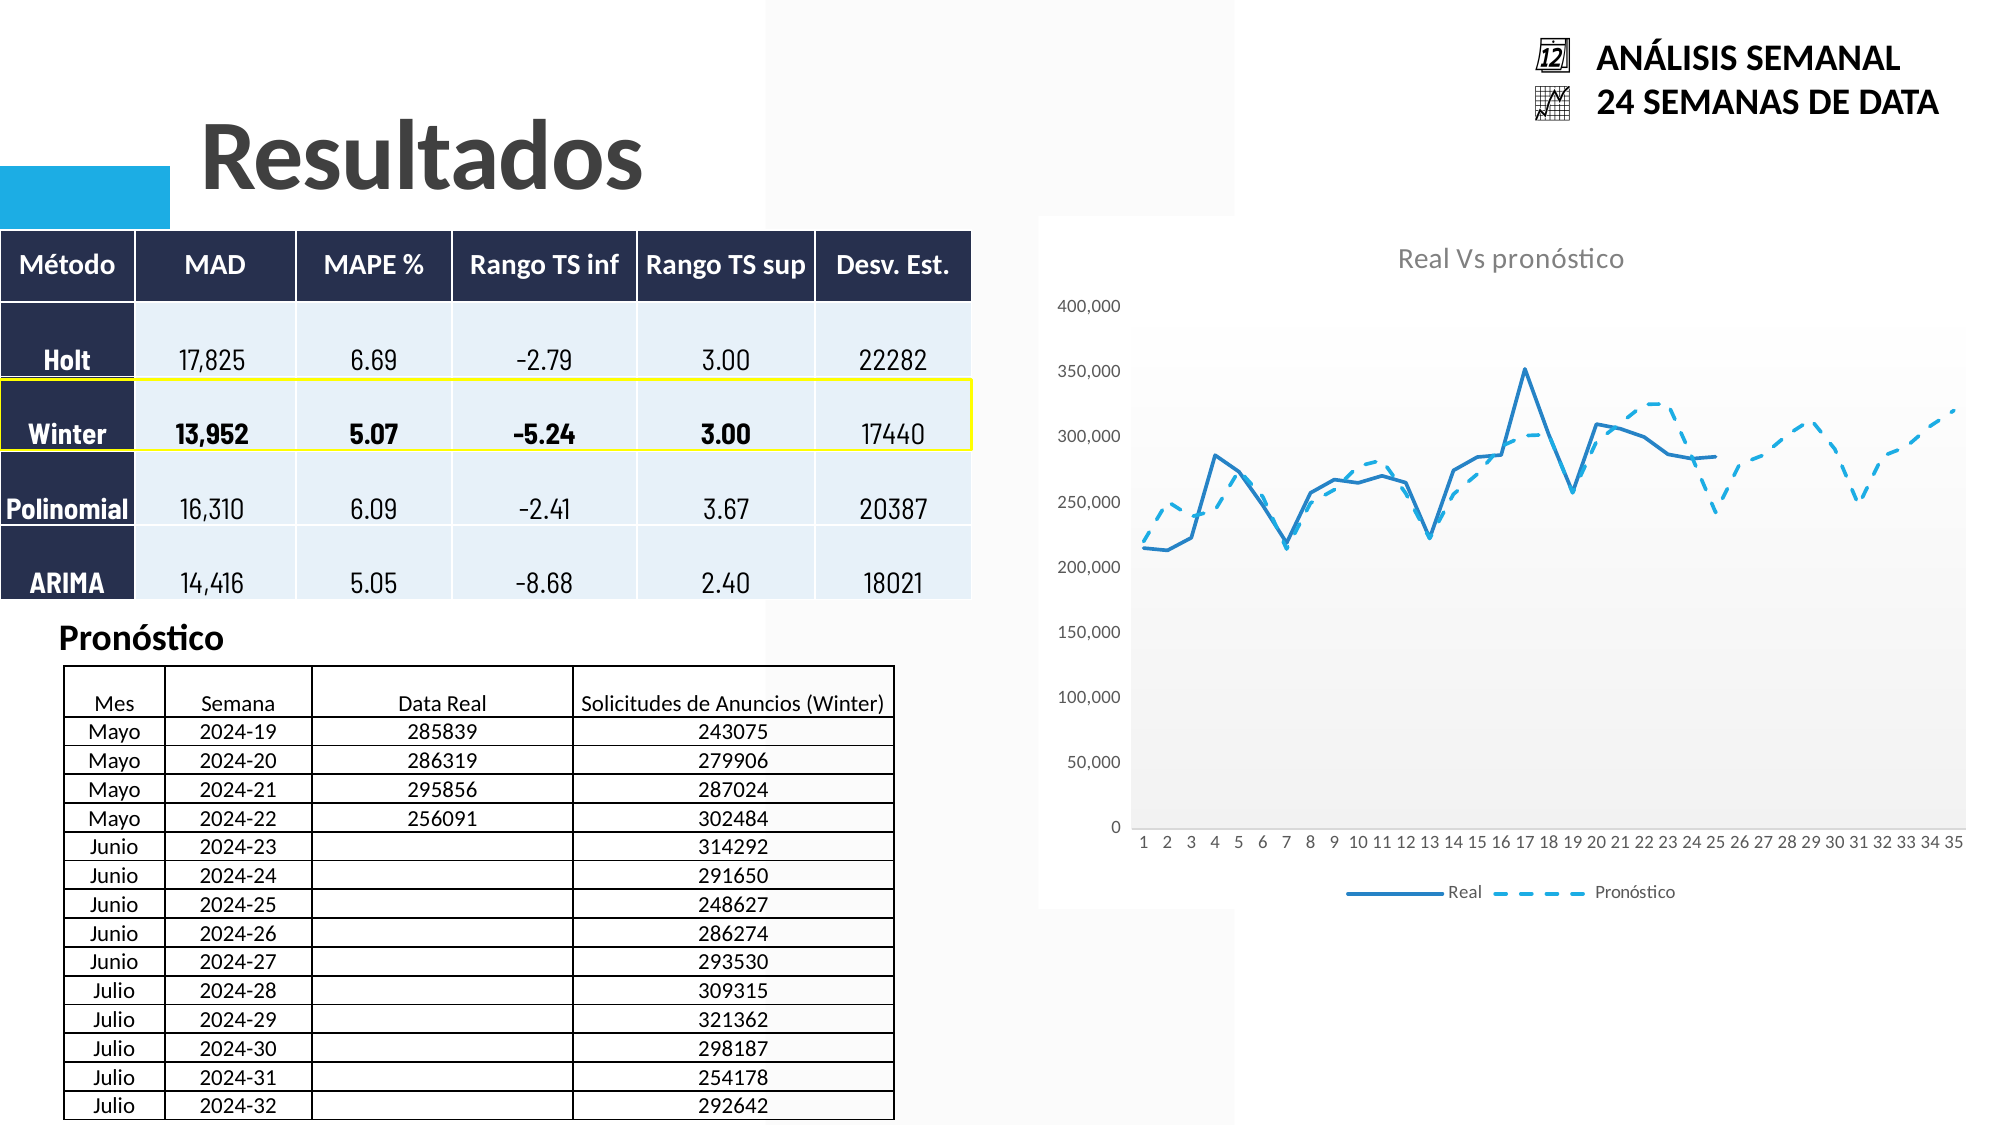

# Resultados
📆
ANÁLISIS SEMANAL
📈
24 SEMANAS DE DATA

[unsupported chart]

| Método | MAD | MAPE % | Rango TS inf | Rango TS sup | Desv. Est. |
| --- | --- | --- | --- | --- | --- |
| Holt | 17,825 | 6.69 | -2.79 | 3.00 | 22282 |
| Winter | 13,952 | 5.07 | -5.24 | 3.00 | 17440 |
| Polinomial | 16,310 | 6.09 | -2.41 | 3.67 | 20387 |
| ARIMA | 14,416 | 5.05 | -8.68 | 2.40 | 18021 |

Pronóstico
| Mes | Semana | Data Real | Solicitudes de Anuncios (Winter) |
| --- | --- | --- | --- |
| Mayo | 2024-19 | 285839 | 243075 |
| Mayo | 2024-20 | 286319 | 279906 |
| Mayo | 2024-21 | 295856 | 287024 |
| Mayo | 2024-22 | 256091 | 302484 |
| Junio | 2024-23 |  | 314292 |
| Junio | 2024-24 |  | 291650 |
| Junio | 2024-25 |  | 248627 |
| Junio | 2024-26 |  | 286274 |
| Junio | 2024-27 |  | 293530 |
| Julio | 2024-28 |  | 309315 |
| Julio | 2024-29 |  | 321362 |
| Julio | 2024-30 |  | 298187 |
| Julio | 2024-31 |  | 254178 |
| Julio | 2024-32 |  | 292642 |